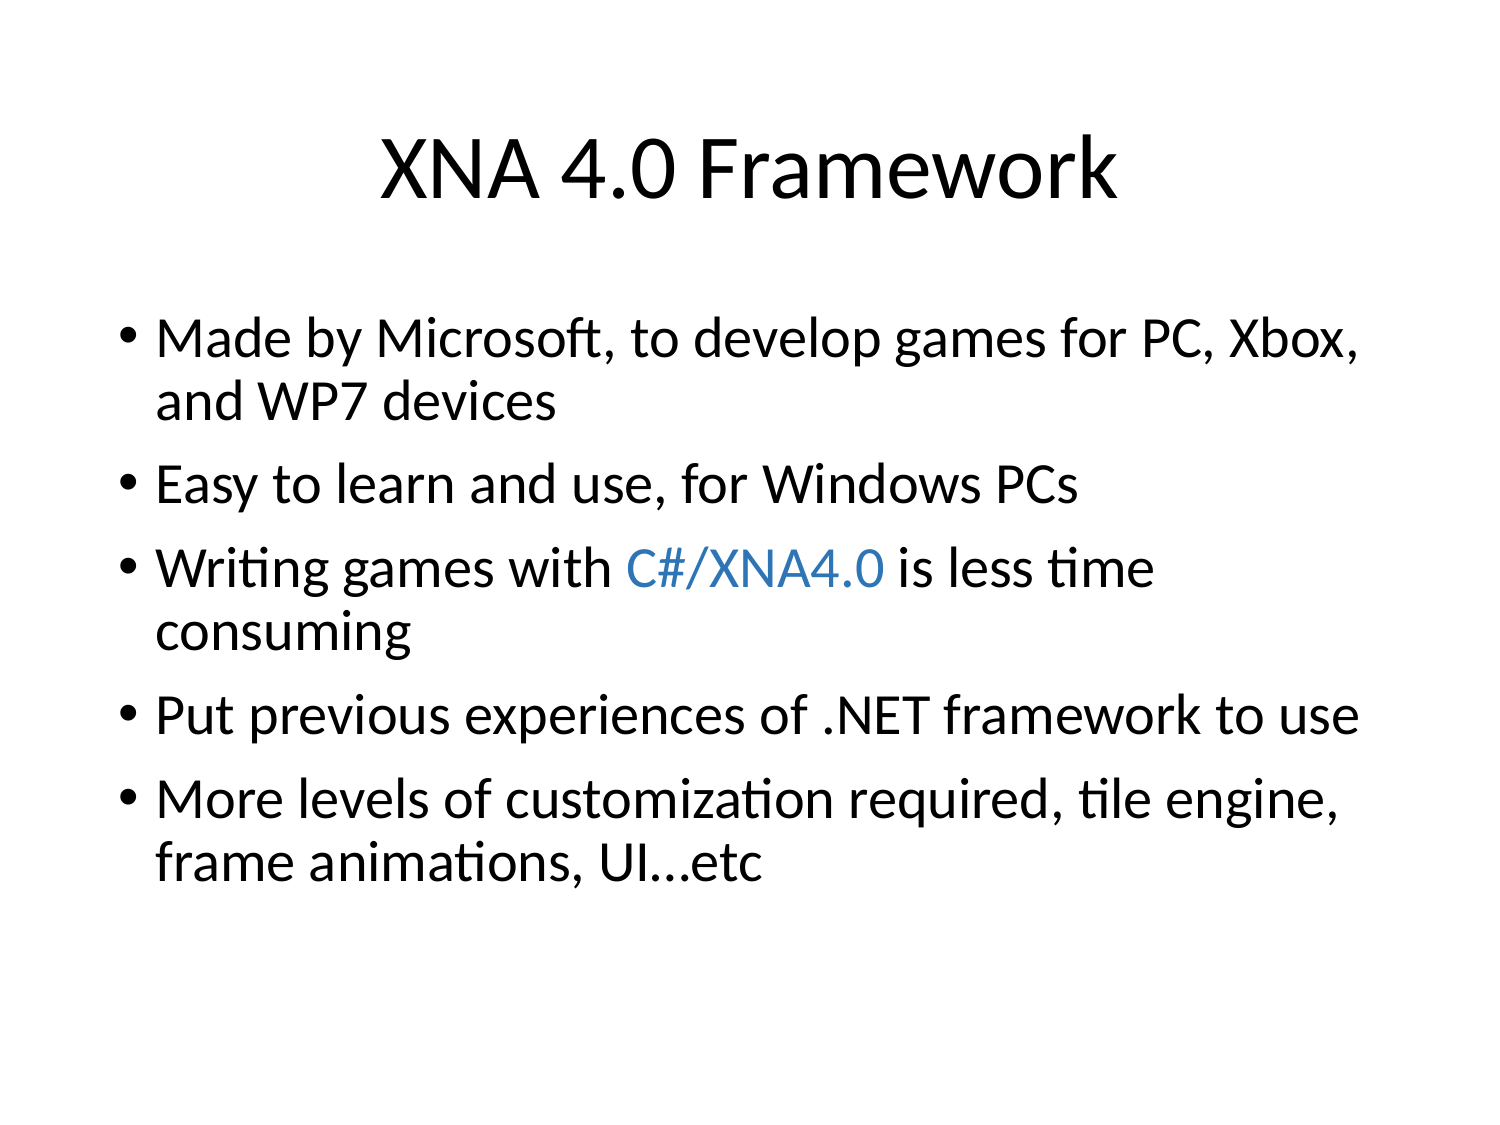

# XNA 4.0 Framework
Made by Microsoft, to develop games for PC, Xbox, and WP7 devices
Easy to learn and use, for Windows PCs
Writing games with C#/XNA4.0 is less time consuming
Put previous experiences of .NET framework to use
More levels of customization required, tile engine, frame animations, UI…etc